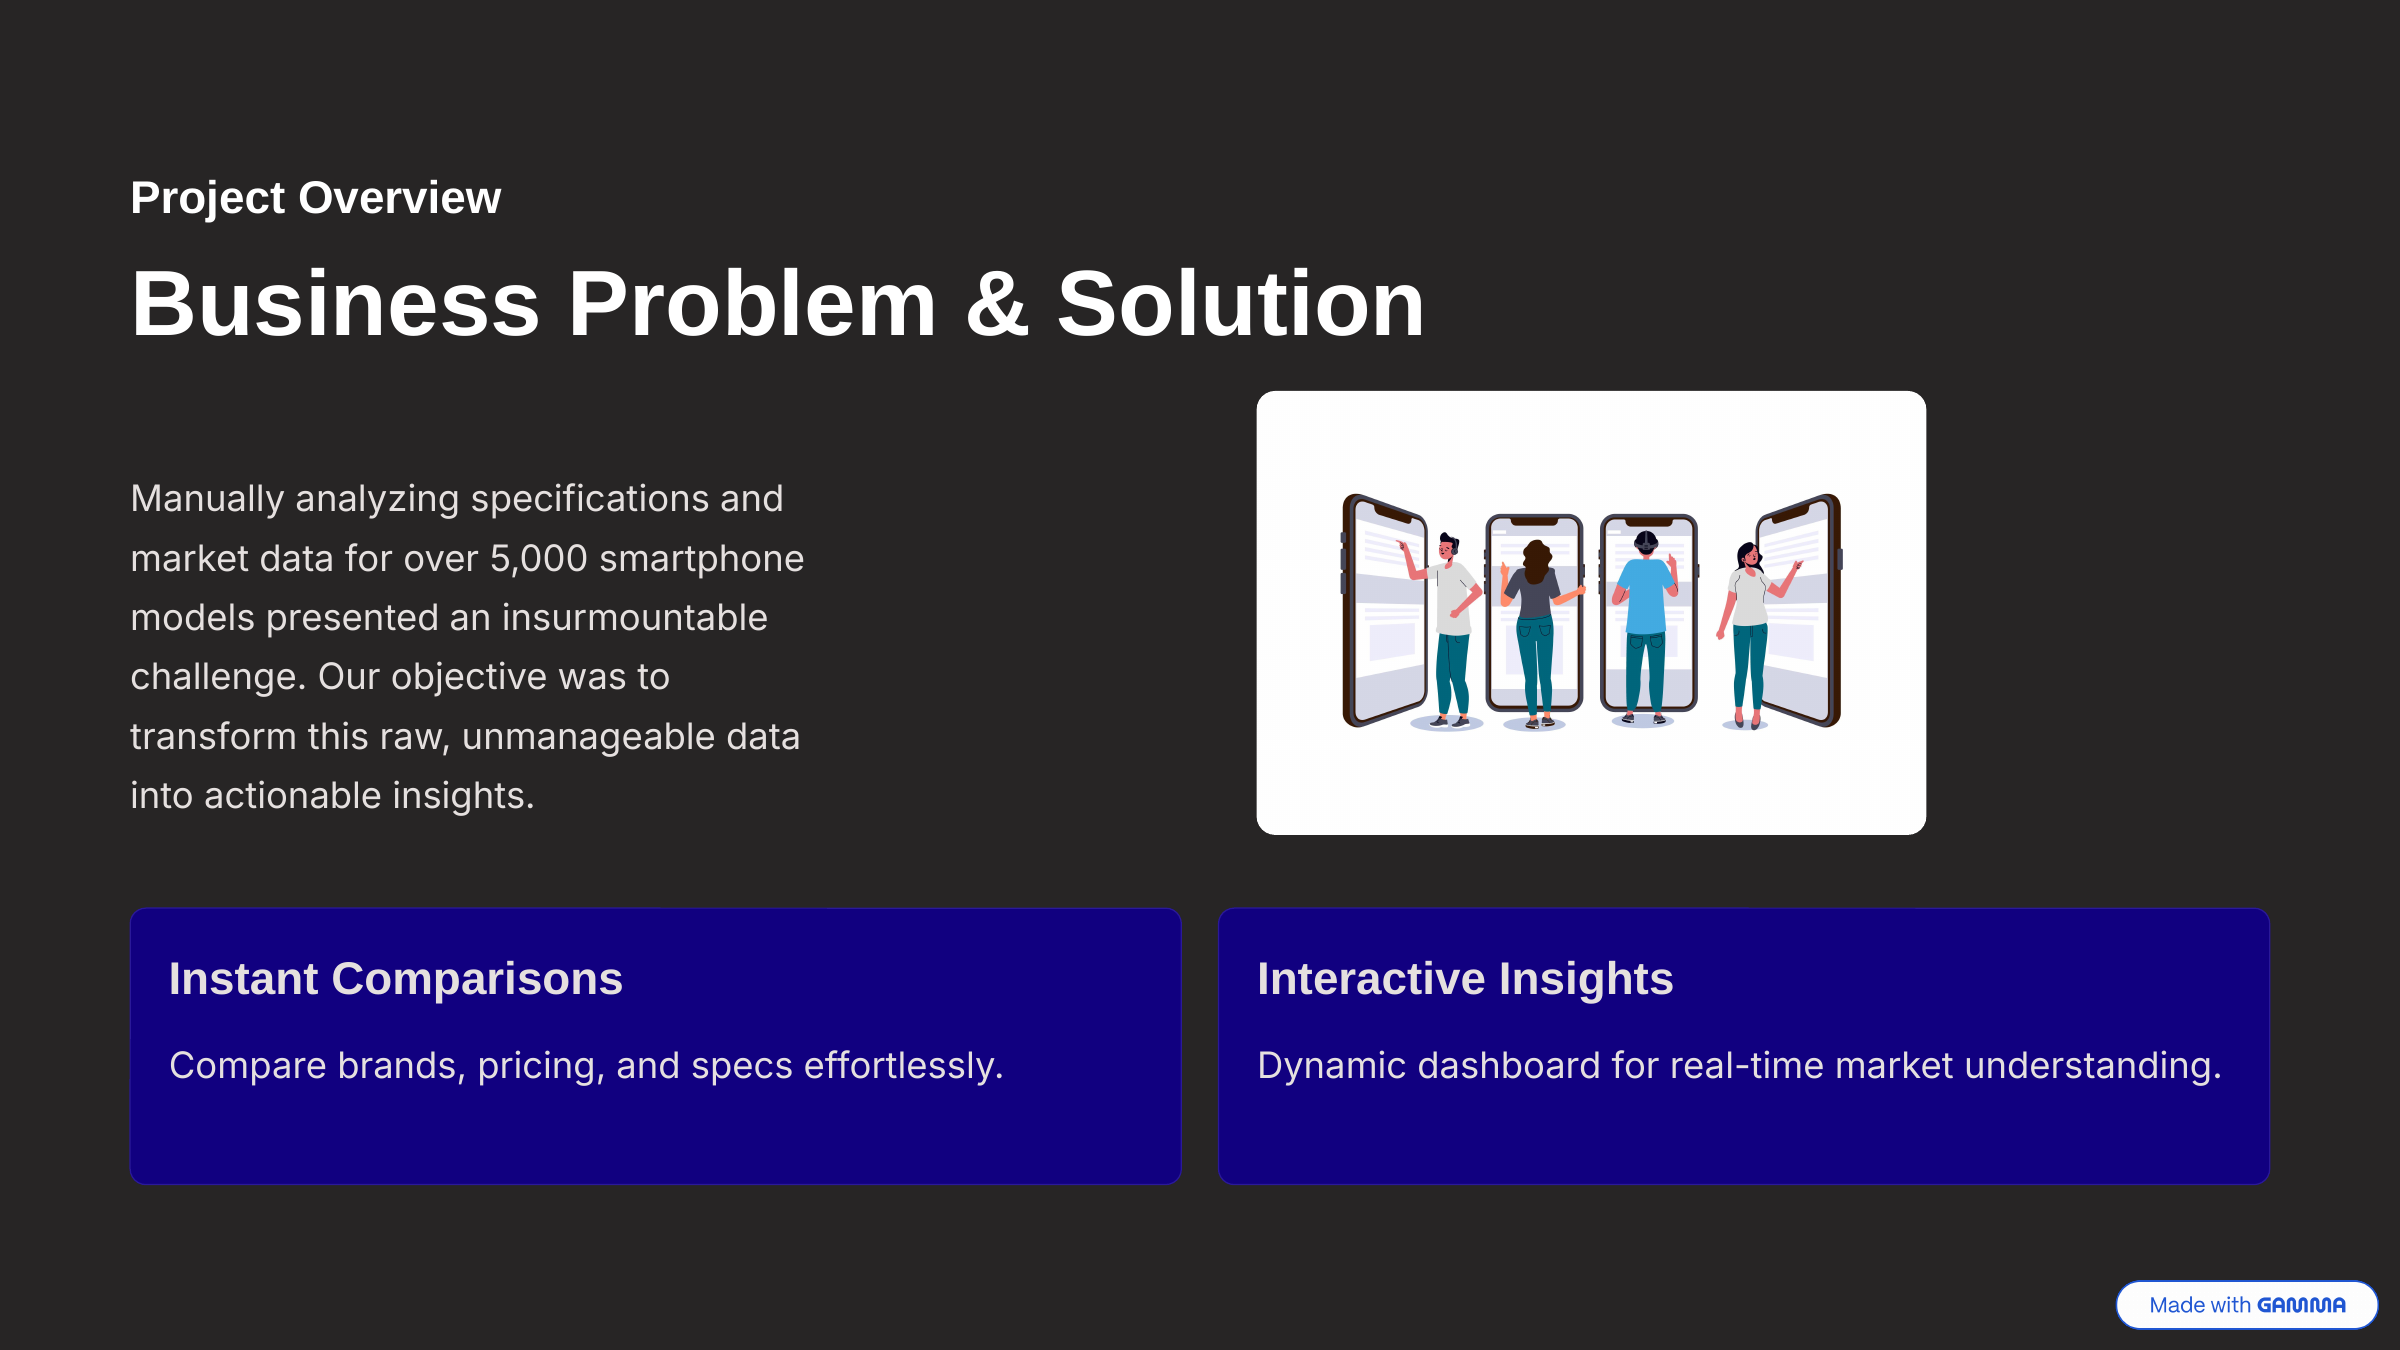

Project Overview
Business Problem & Solution

Manually analyzing specifications and market data for over 5,000 smartphone models presented an insurmountable challenge. Our objective was to transform this raw, unmanageable data into actionable insights.

Instant Comparisons
Interactive Insights
Compare brands, pricing, and specs effortlessly.
Dynamic dashboard for real-time market understanding.